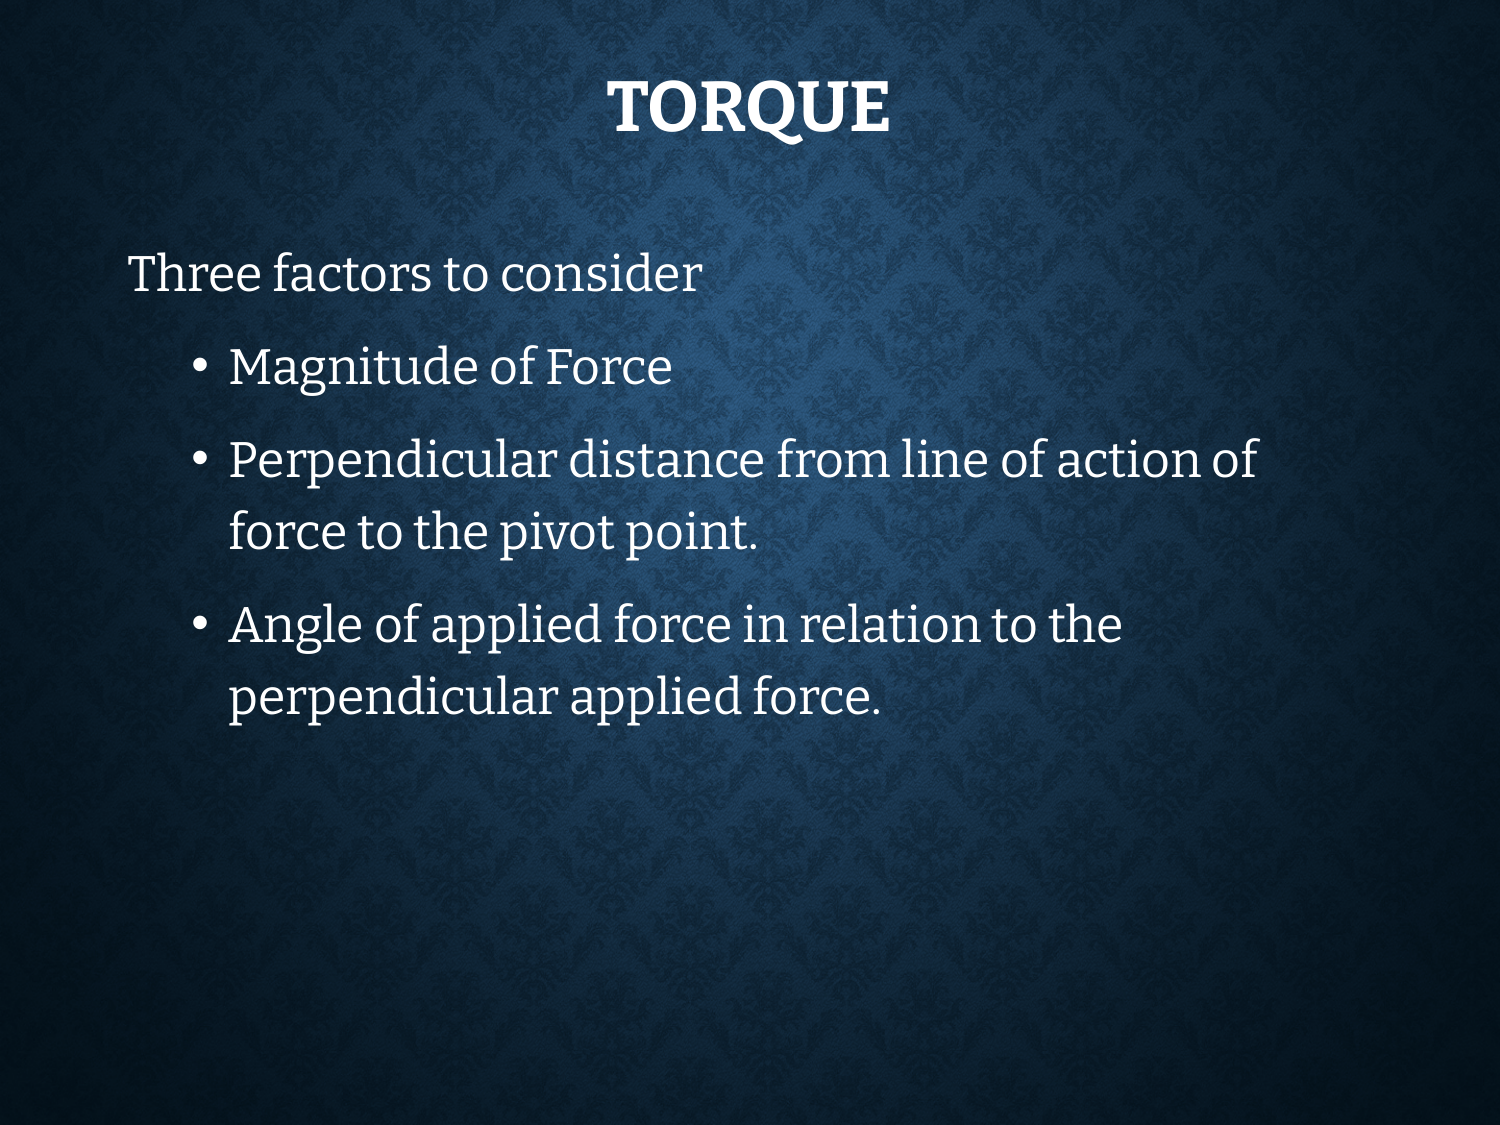

# Torque
Three factors to consider
Magnitude of Force
Perpendicular distance from line of action of force to the pivot point.
Angle of applied force in relation to the perpendicular applied force.